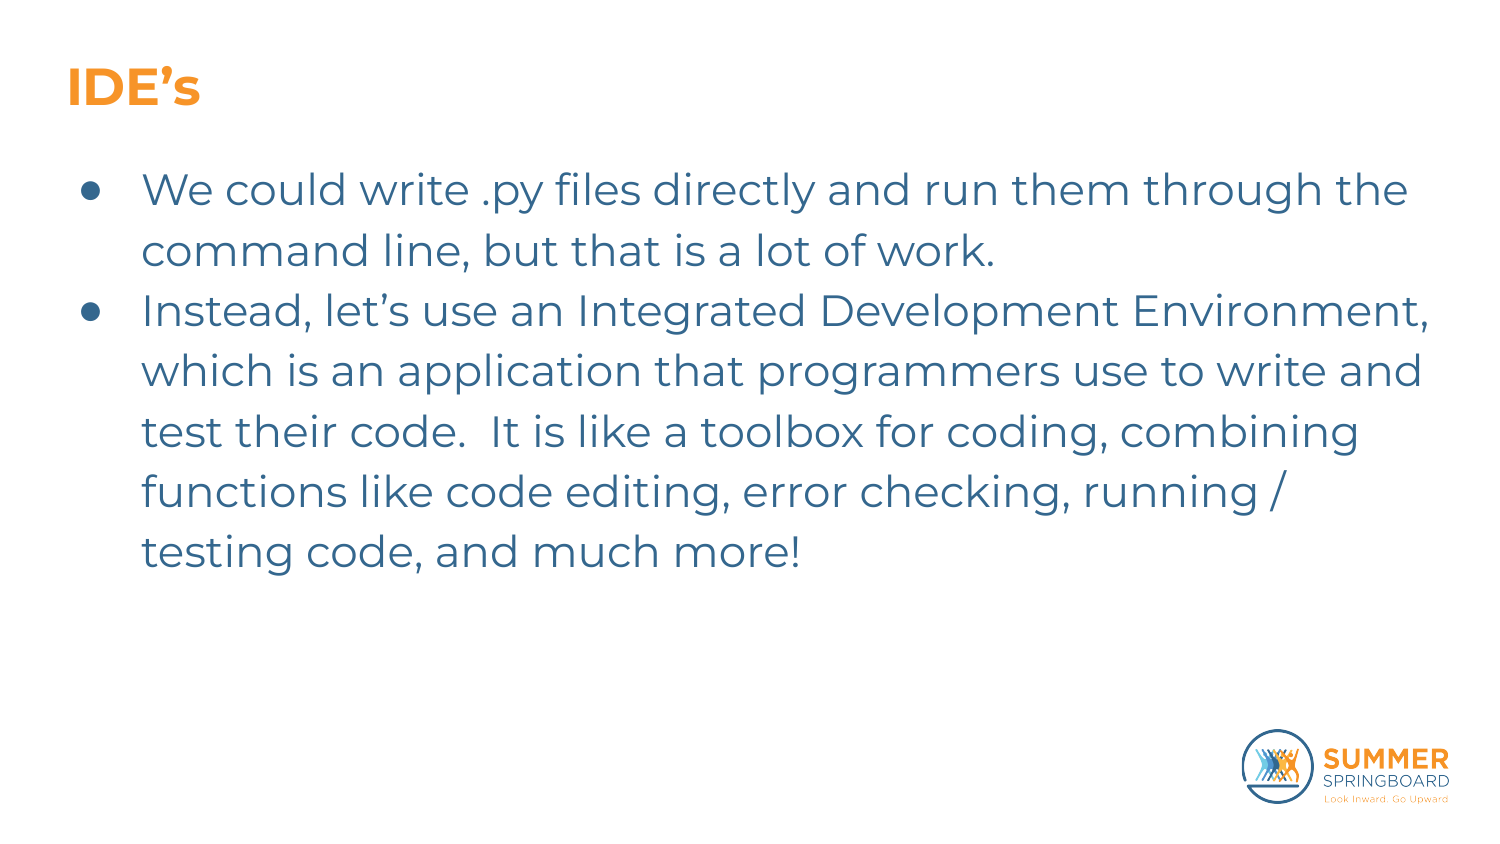

# IDE’s
We could write .py files directly and run them through the command line, but that is a lot of work.
Instead, let’s use an Integrated Development Environment, which is an application that programmers use to write and test their code.  It is like a toolbox for coding, combining functions like code editing, error checking, running / testing code, and much more!